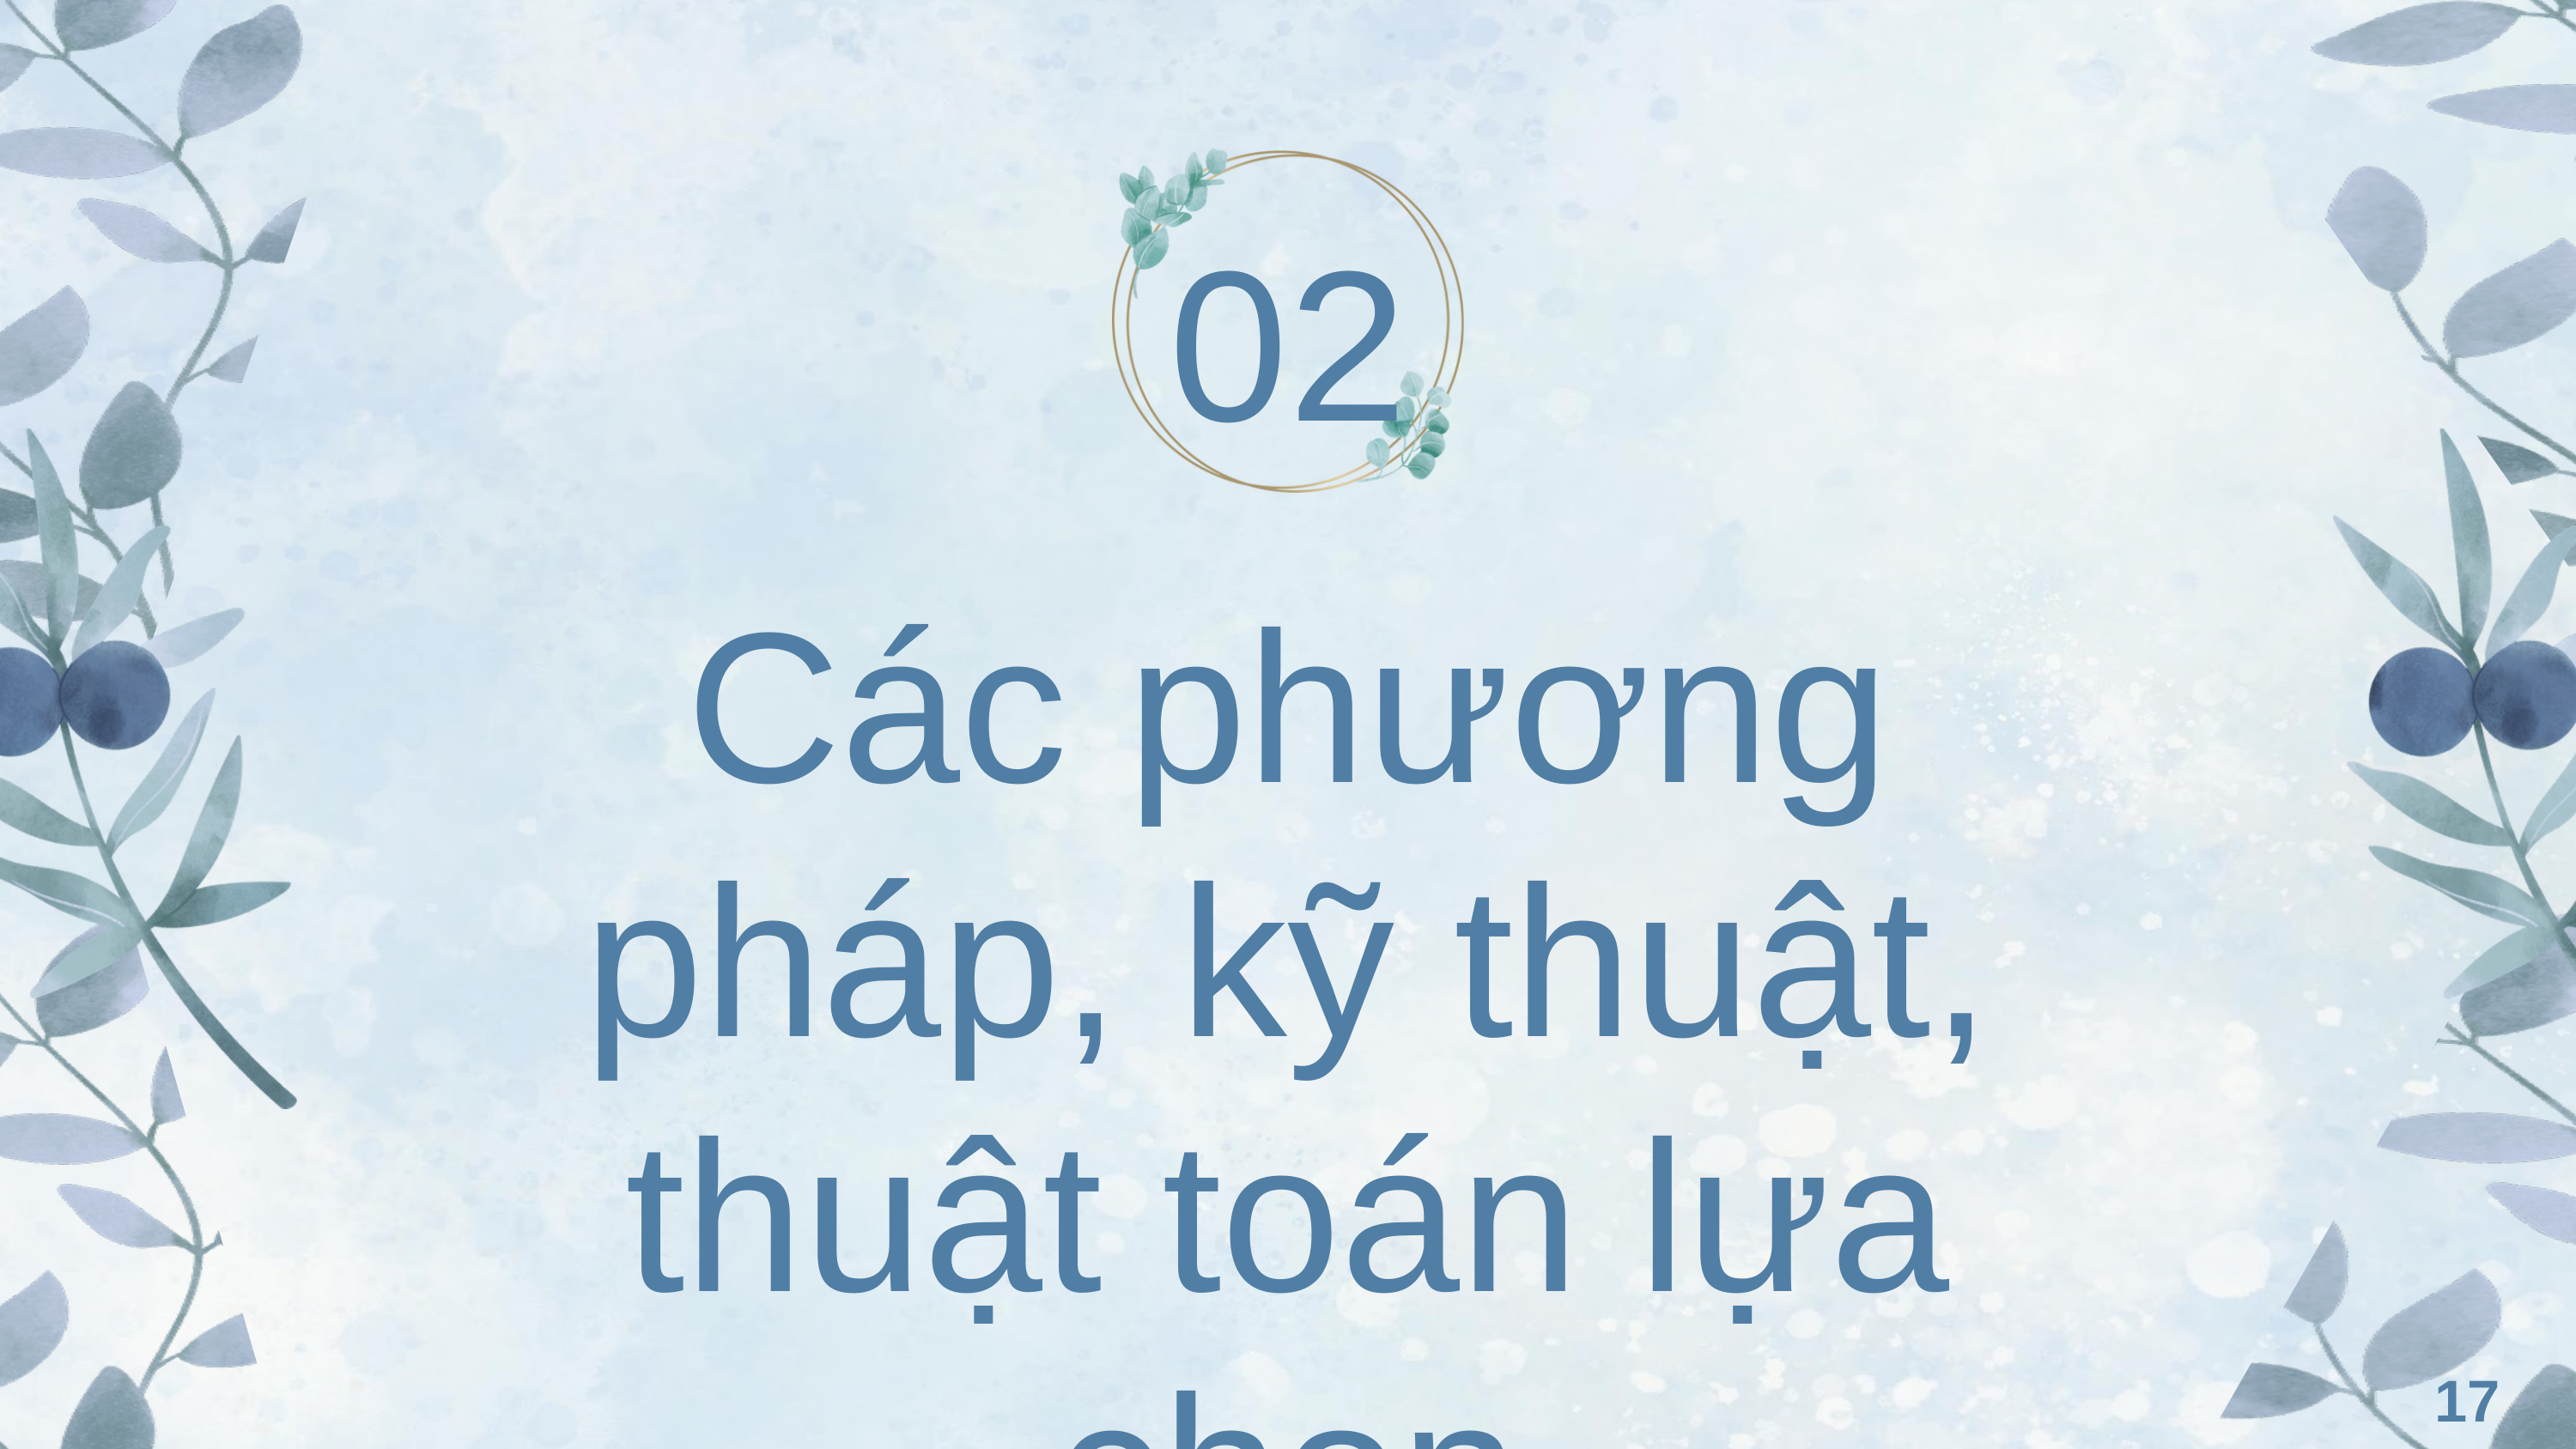

02

Các phương pháp, kỹ thuật, thuật toán lựa chọn

17